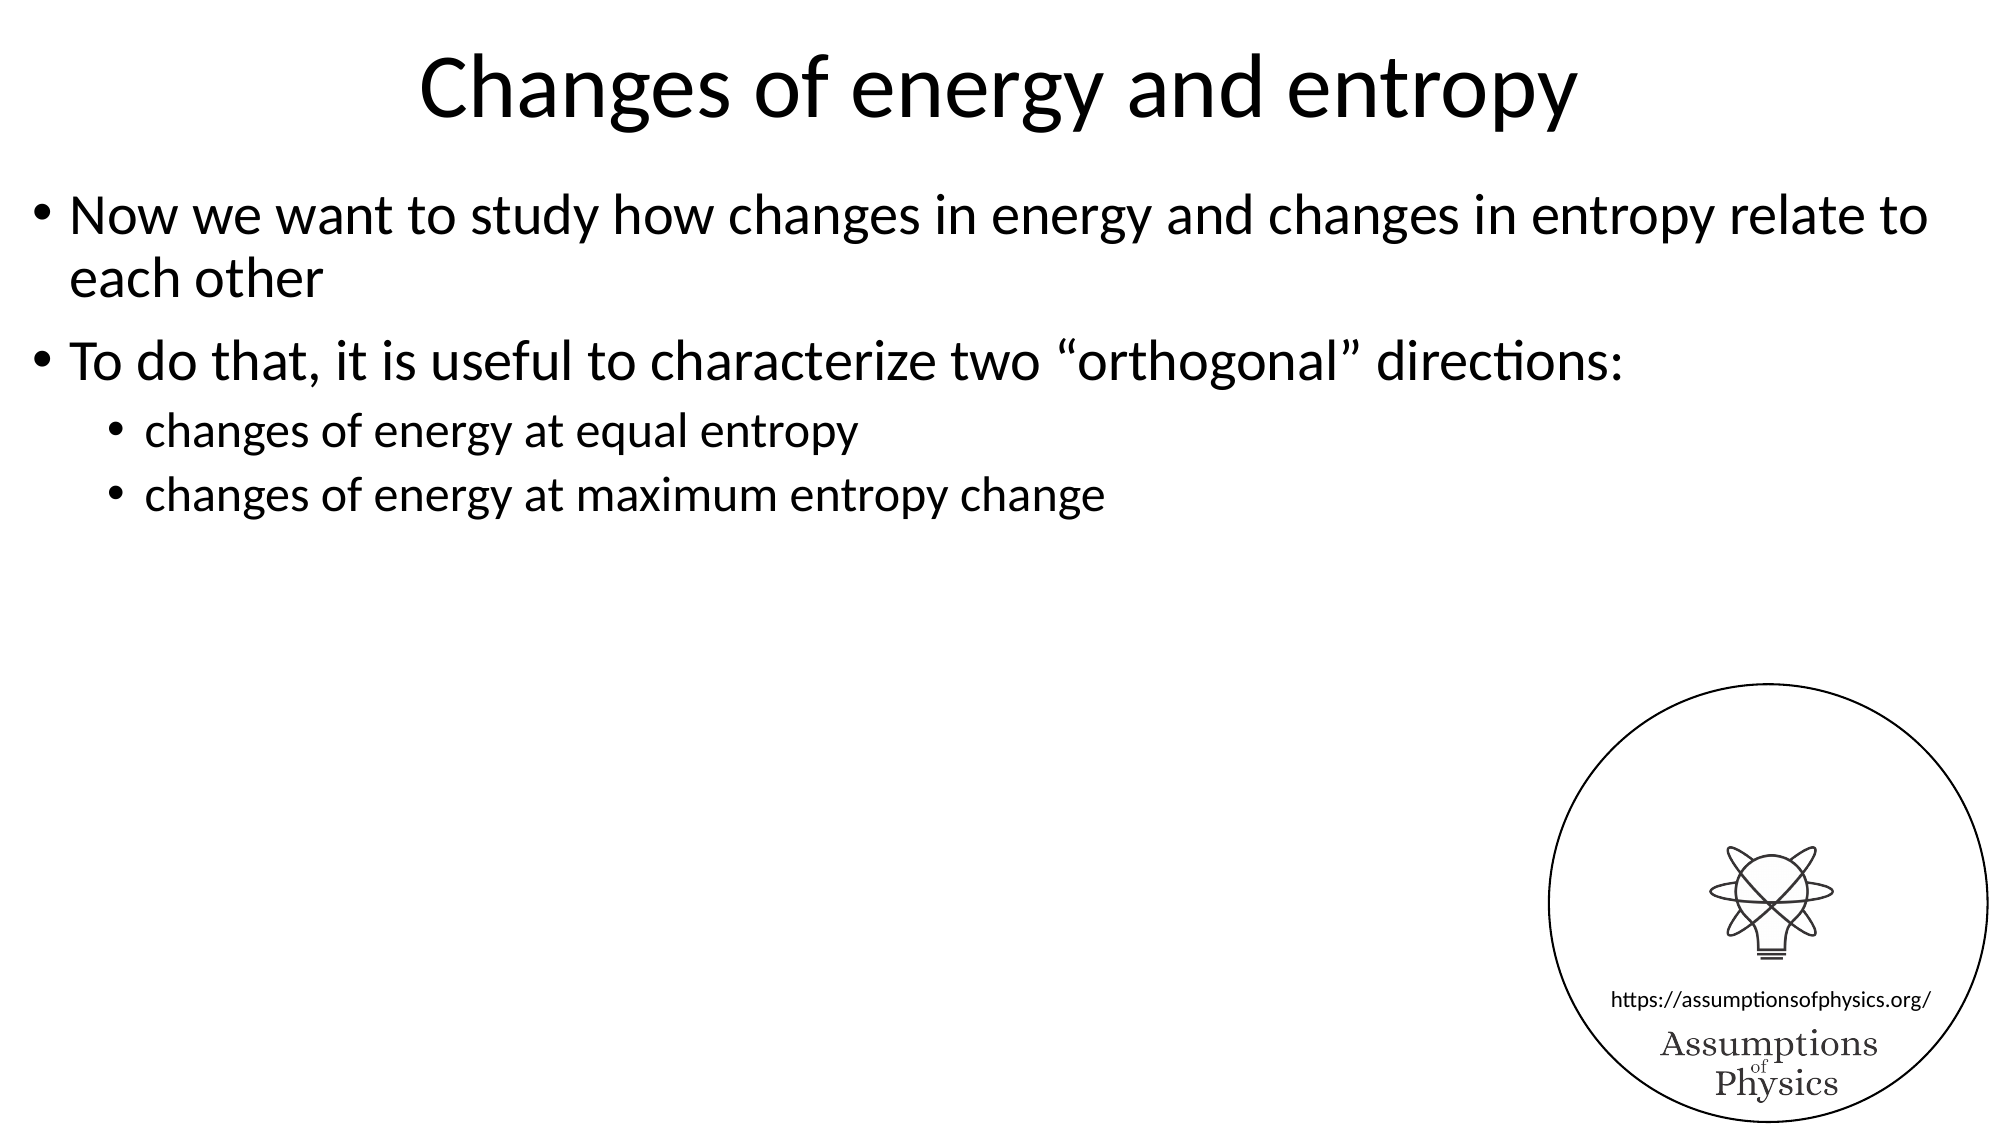

# Changes of energy and entropy
Now we want to study how changes in energy and changes in entropy relate to each other
To do that, it is useful to characterize two “orthogonal” directions:
changes of energy at equal entropy
changes of energy at maximum entropy change